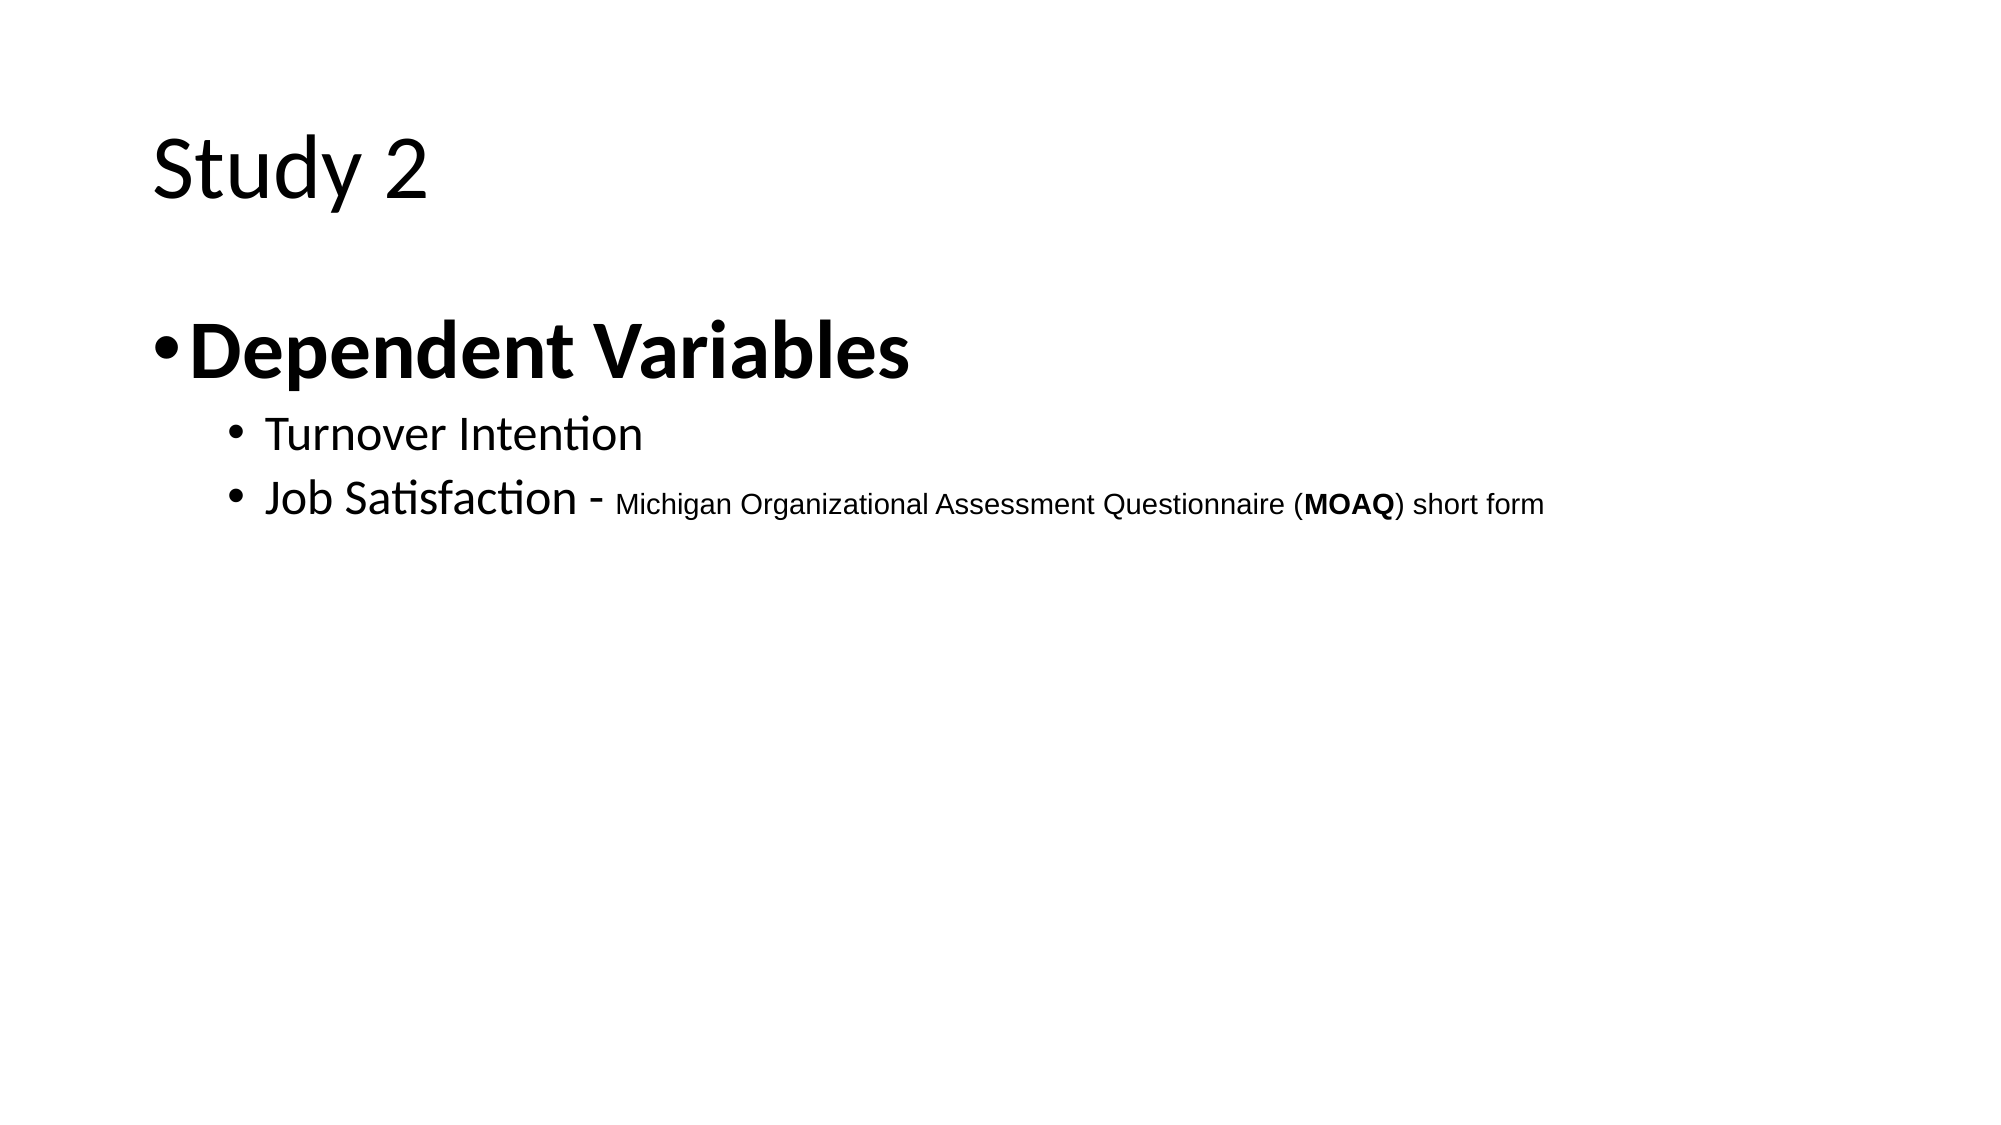

# Study 2
Dependent Variables
Turnover Intention
Job Satisfaction - Michigan Organizational Assessment Questionnaire (MOAQ) short form